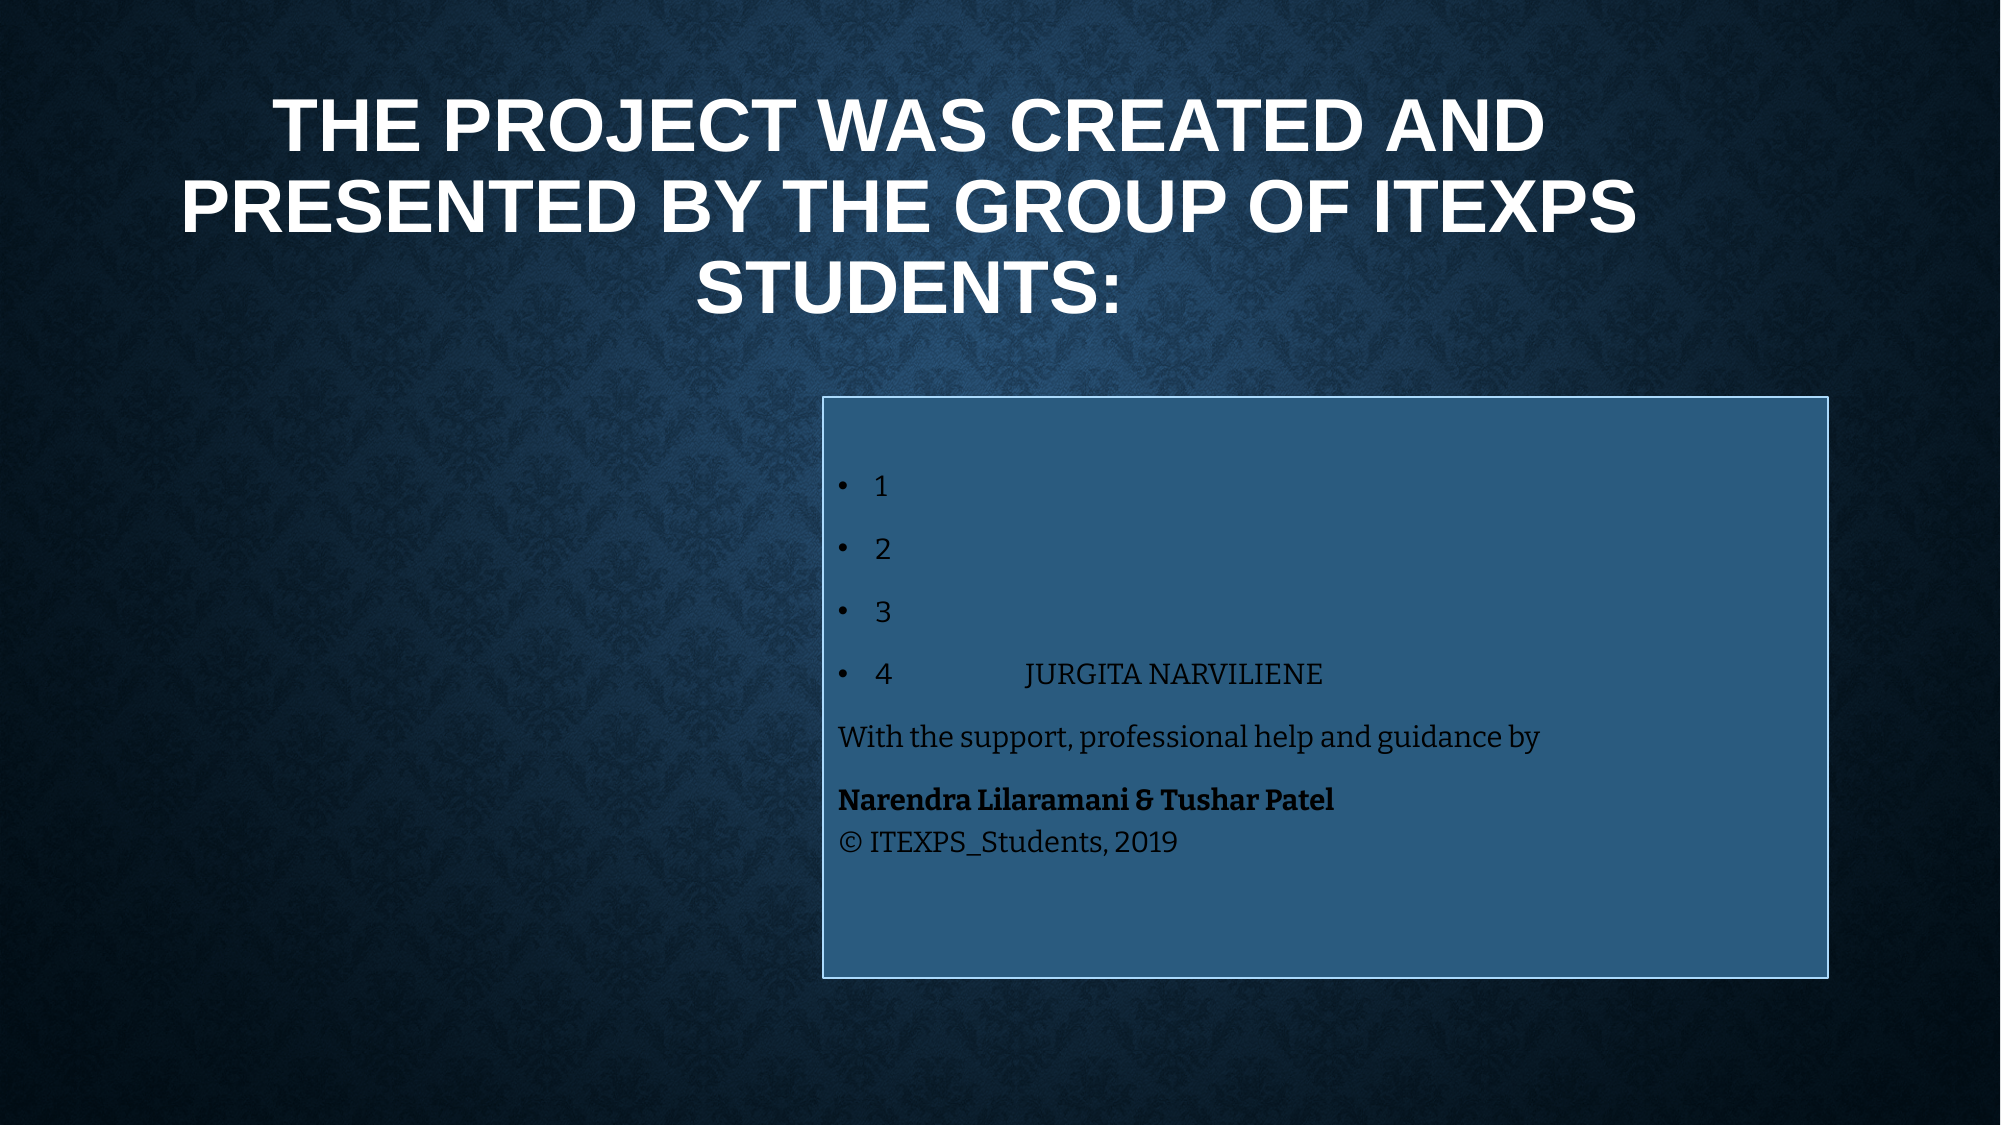

# The project was created and presented by the group of ITEXPS students:

1
2
3
4	JURGITA NARVILIENE
With the support, professional help and guidance by
Narendra Lilaramani & Tushar Patel
© ITEXPS_Students, 2019